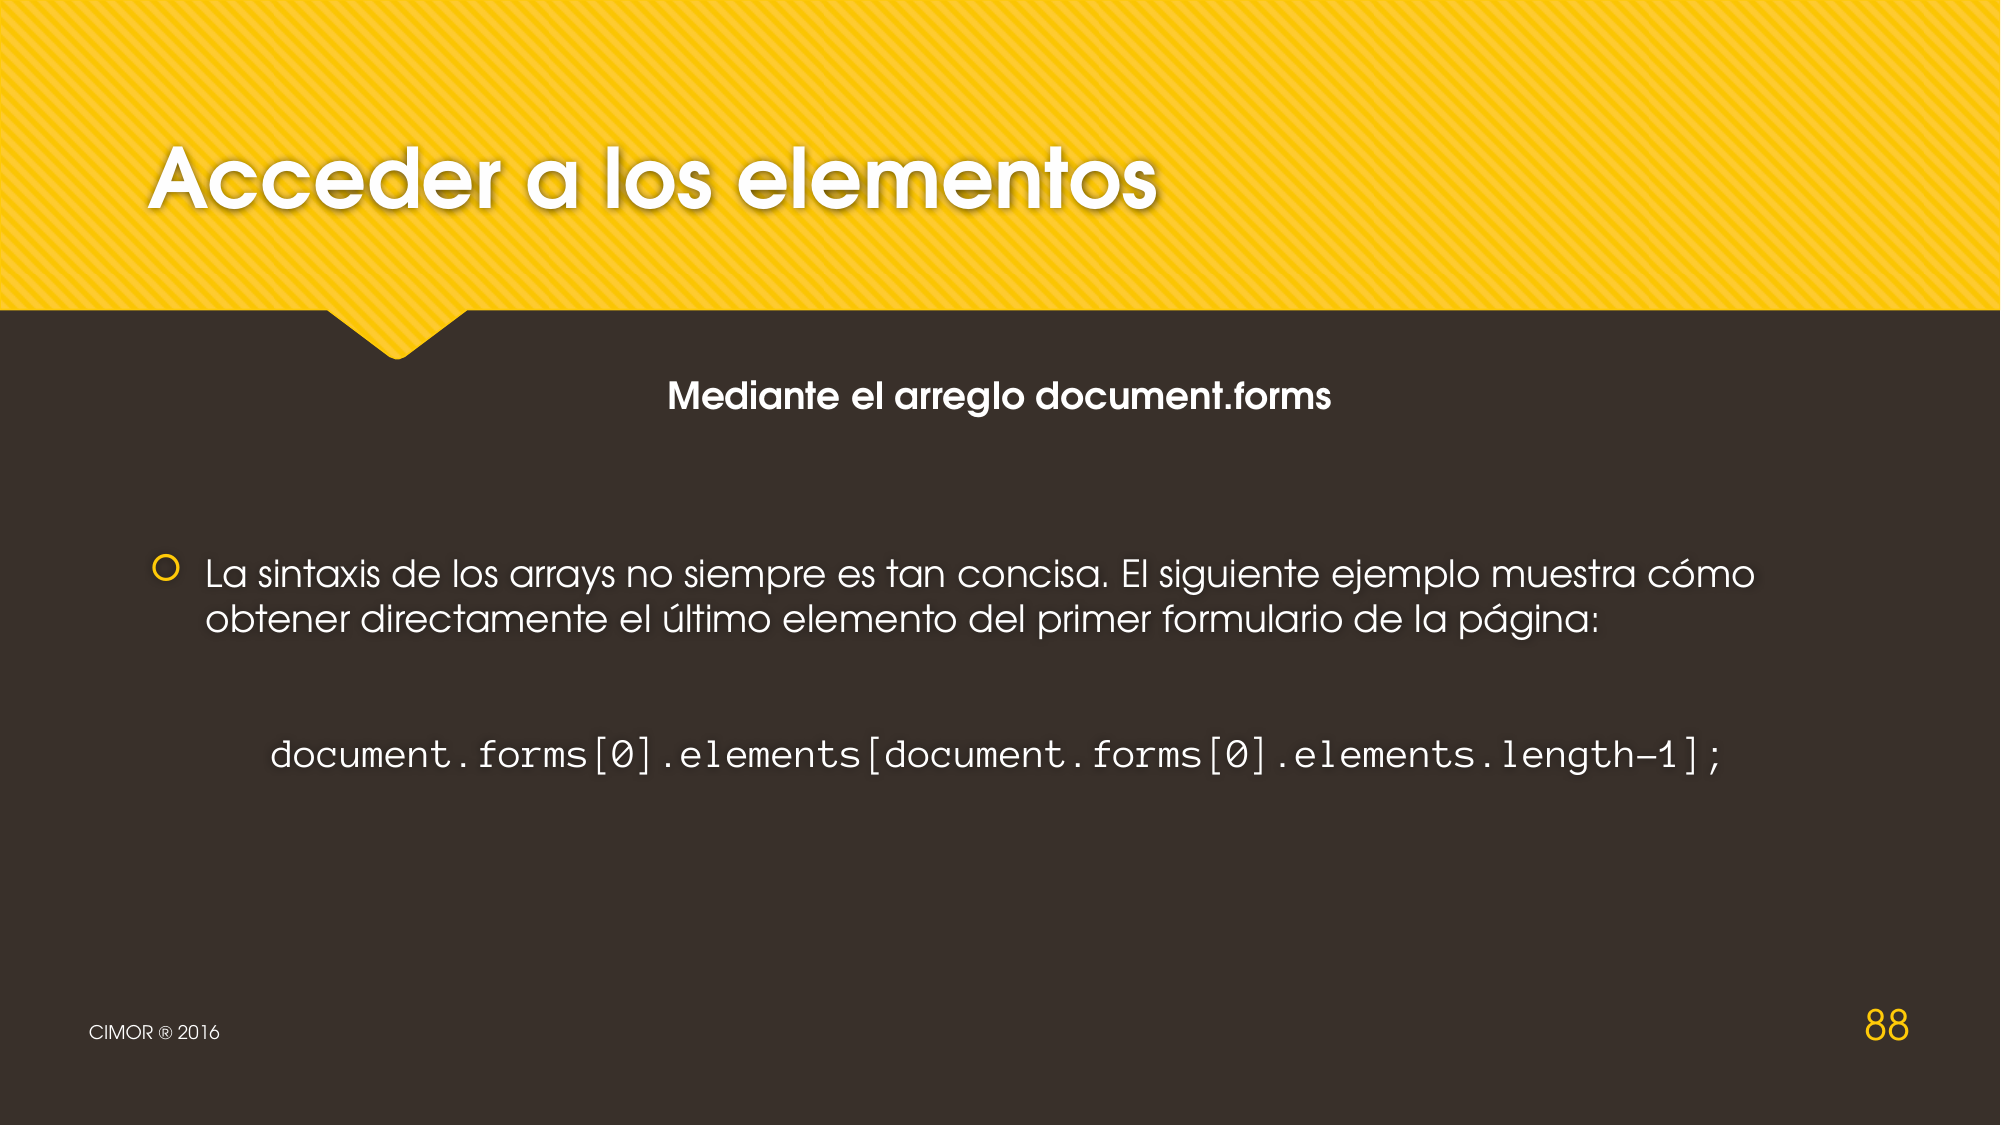

# Acceder a los elementos
La sintaxis de los arrays no siempre es tan concisa. El siguiente ejemplo muestra cómo obtener directamente el último elemento del primer formulario de la página:

document.forms[0].elements[document.forms[0].elements.length-1];
Mediante el arreglo document.forms
88
CIMOR ® 2016